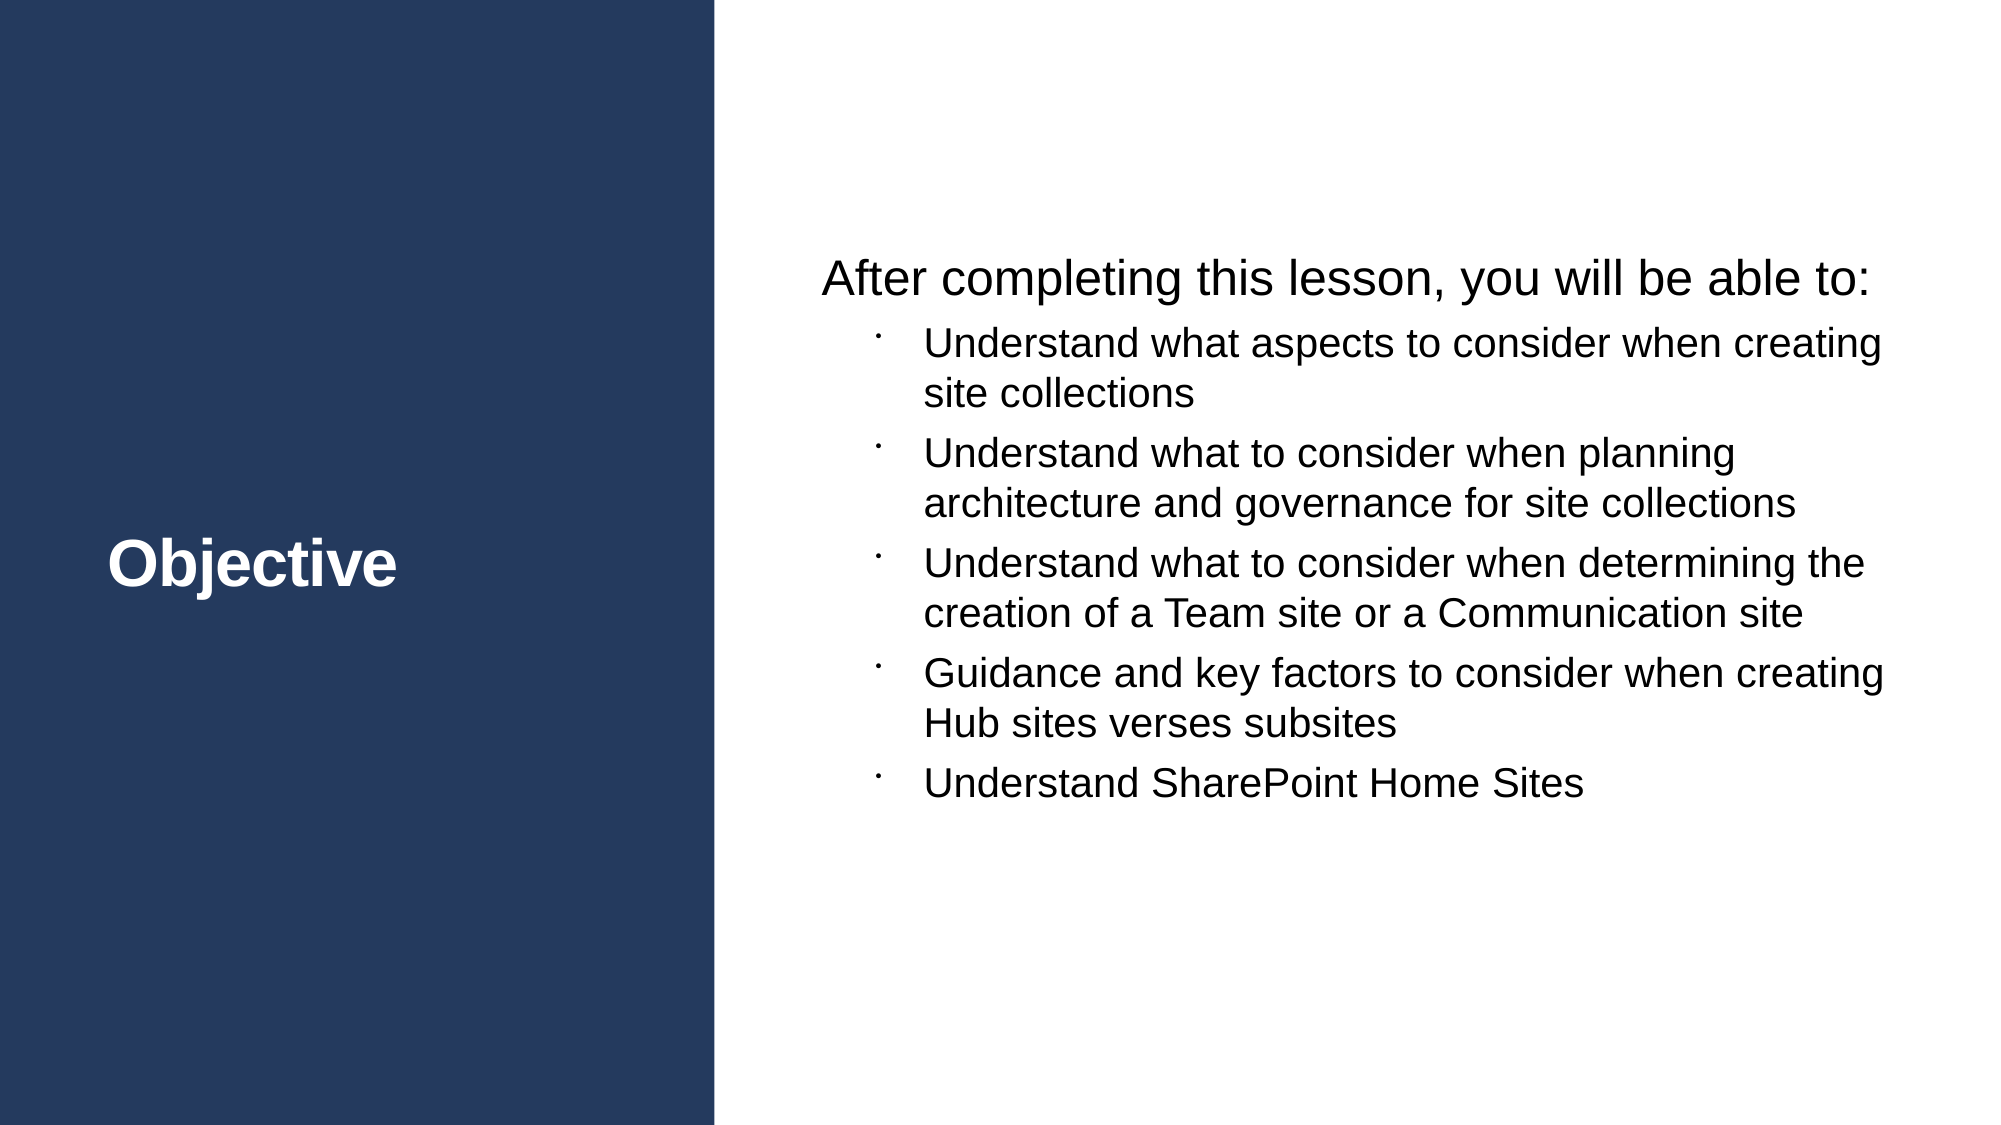

# Objective
After completing this lesson, you will be able to:
Understand what aspects to consider when creating site collections
Understand what to consider when planning architecture and governance for site collections
Understand what to consider when determining the creation of a Team site or a Communication site
Guidance and key factors to consider when creating Hub sites verses subsites
Understand SharePoint Home Sites